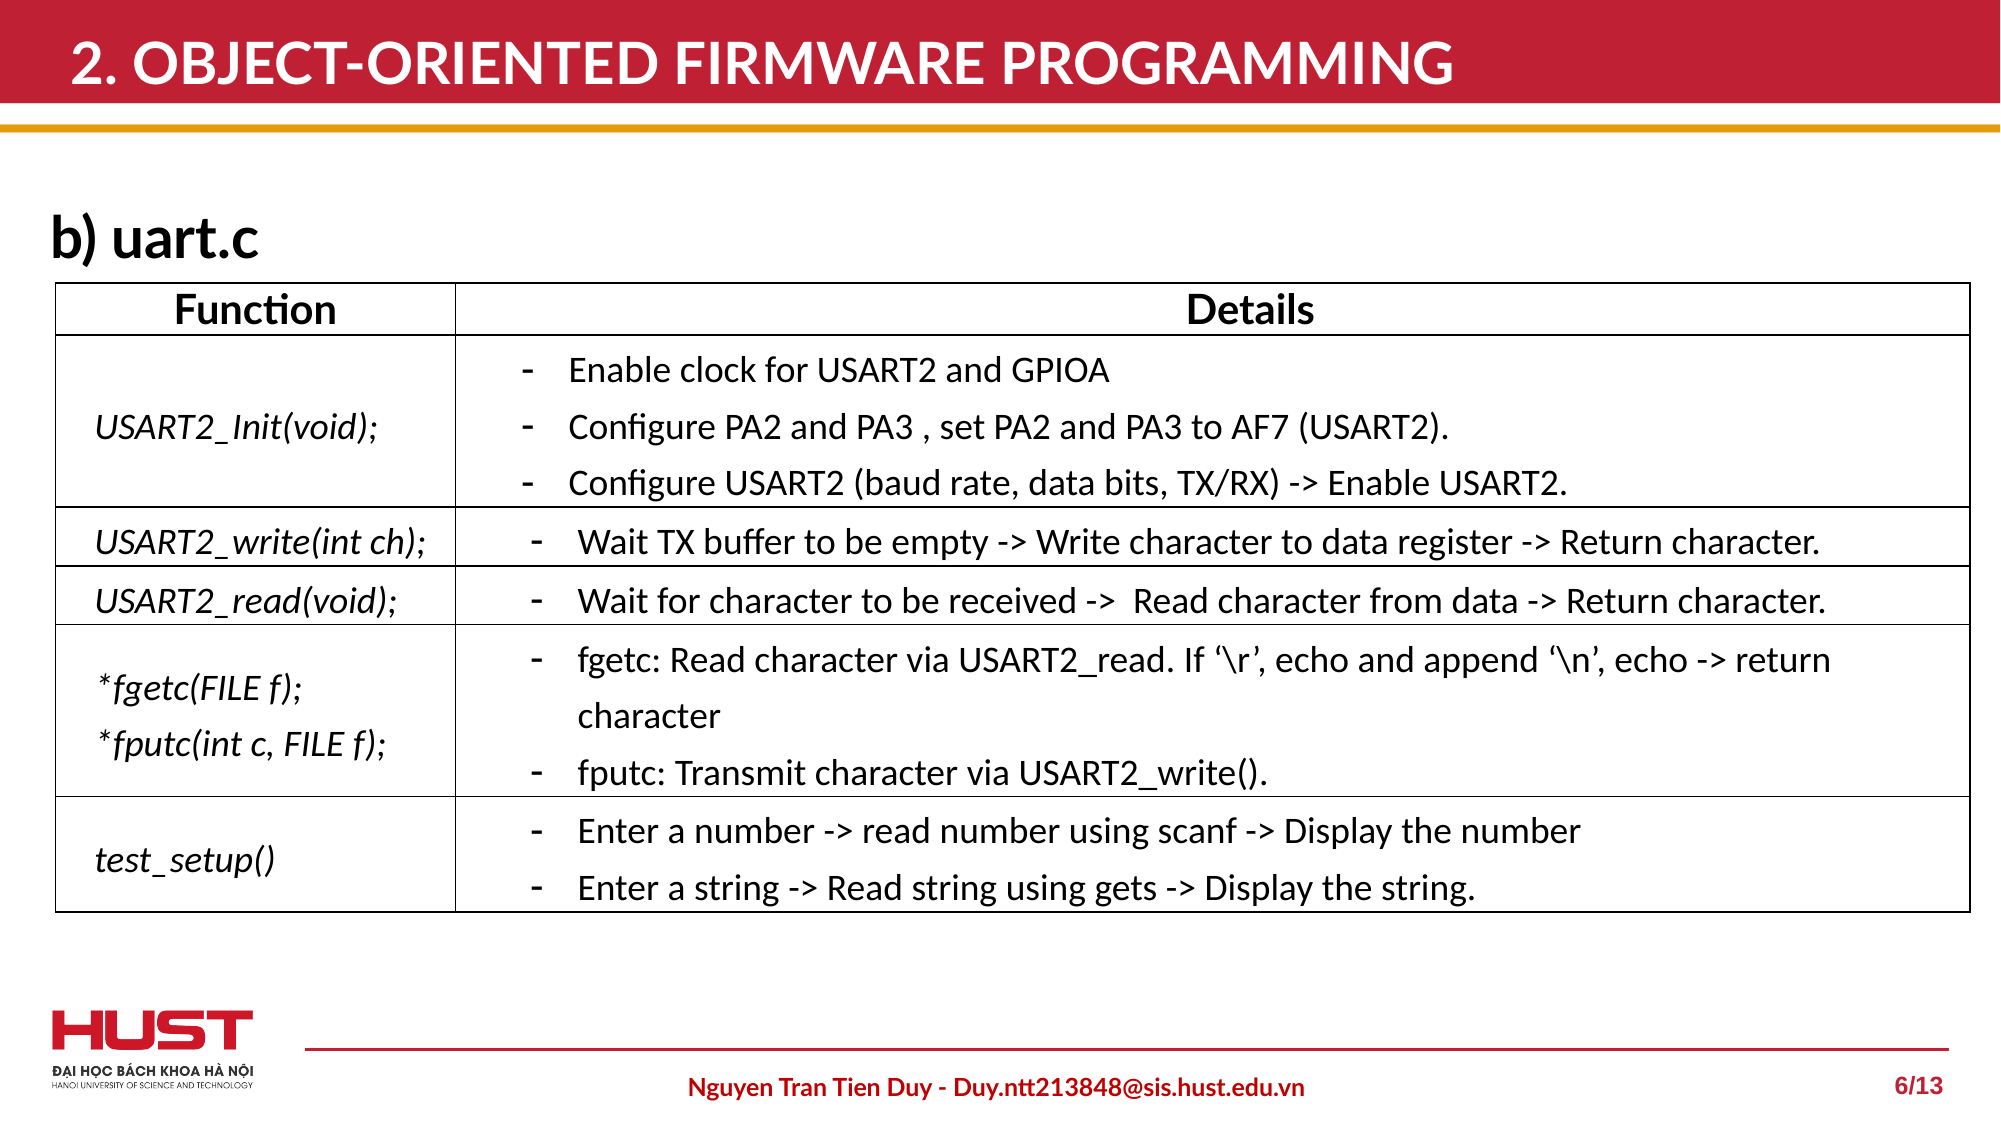

# 2. OBJECT-ORIENTED FIRMWARE PROGRAMMING
b) uart.c
| Function | Details |
| --- | --- |
| USART2\_Init(void); | Enable clock for USART2 and GPIOA Configure PA2 and PA3 , set PA2 and PA3 to AF7 (USART2). Configure USART2 (baud rate, data bits, TX/RX) -> Enable USART2. |
| USART2\_write(int ch); | Wait TX buffer to be empty -> Write character to data register -> Return character. |
| USART2\_read(void); | Wait for character to be received -> Read character from data -> Return character. |
| \*fgetc(FILE f); \*fputc(int c, FILE f); | fgetc: Read character via USART2\_read. If ‘\r’, echo and append ‘\n’, echo -> return character fputc: Transmit character via USART2\_write(). |
| test\_setup() | Enter a number -> read number using scanf -> Display the number Enter a string -> Read string using gets -> Display the string. |
6/13
Nguyen Tran Tien Duy - Duy.ntt213848@sis.hust.edu.vn